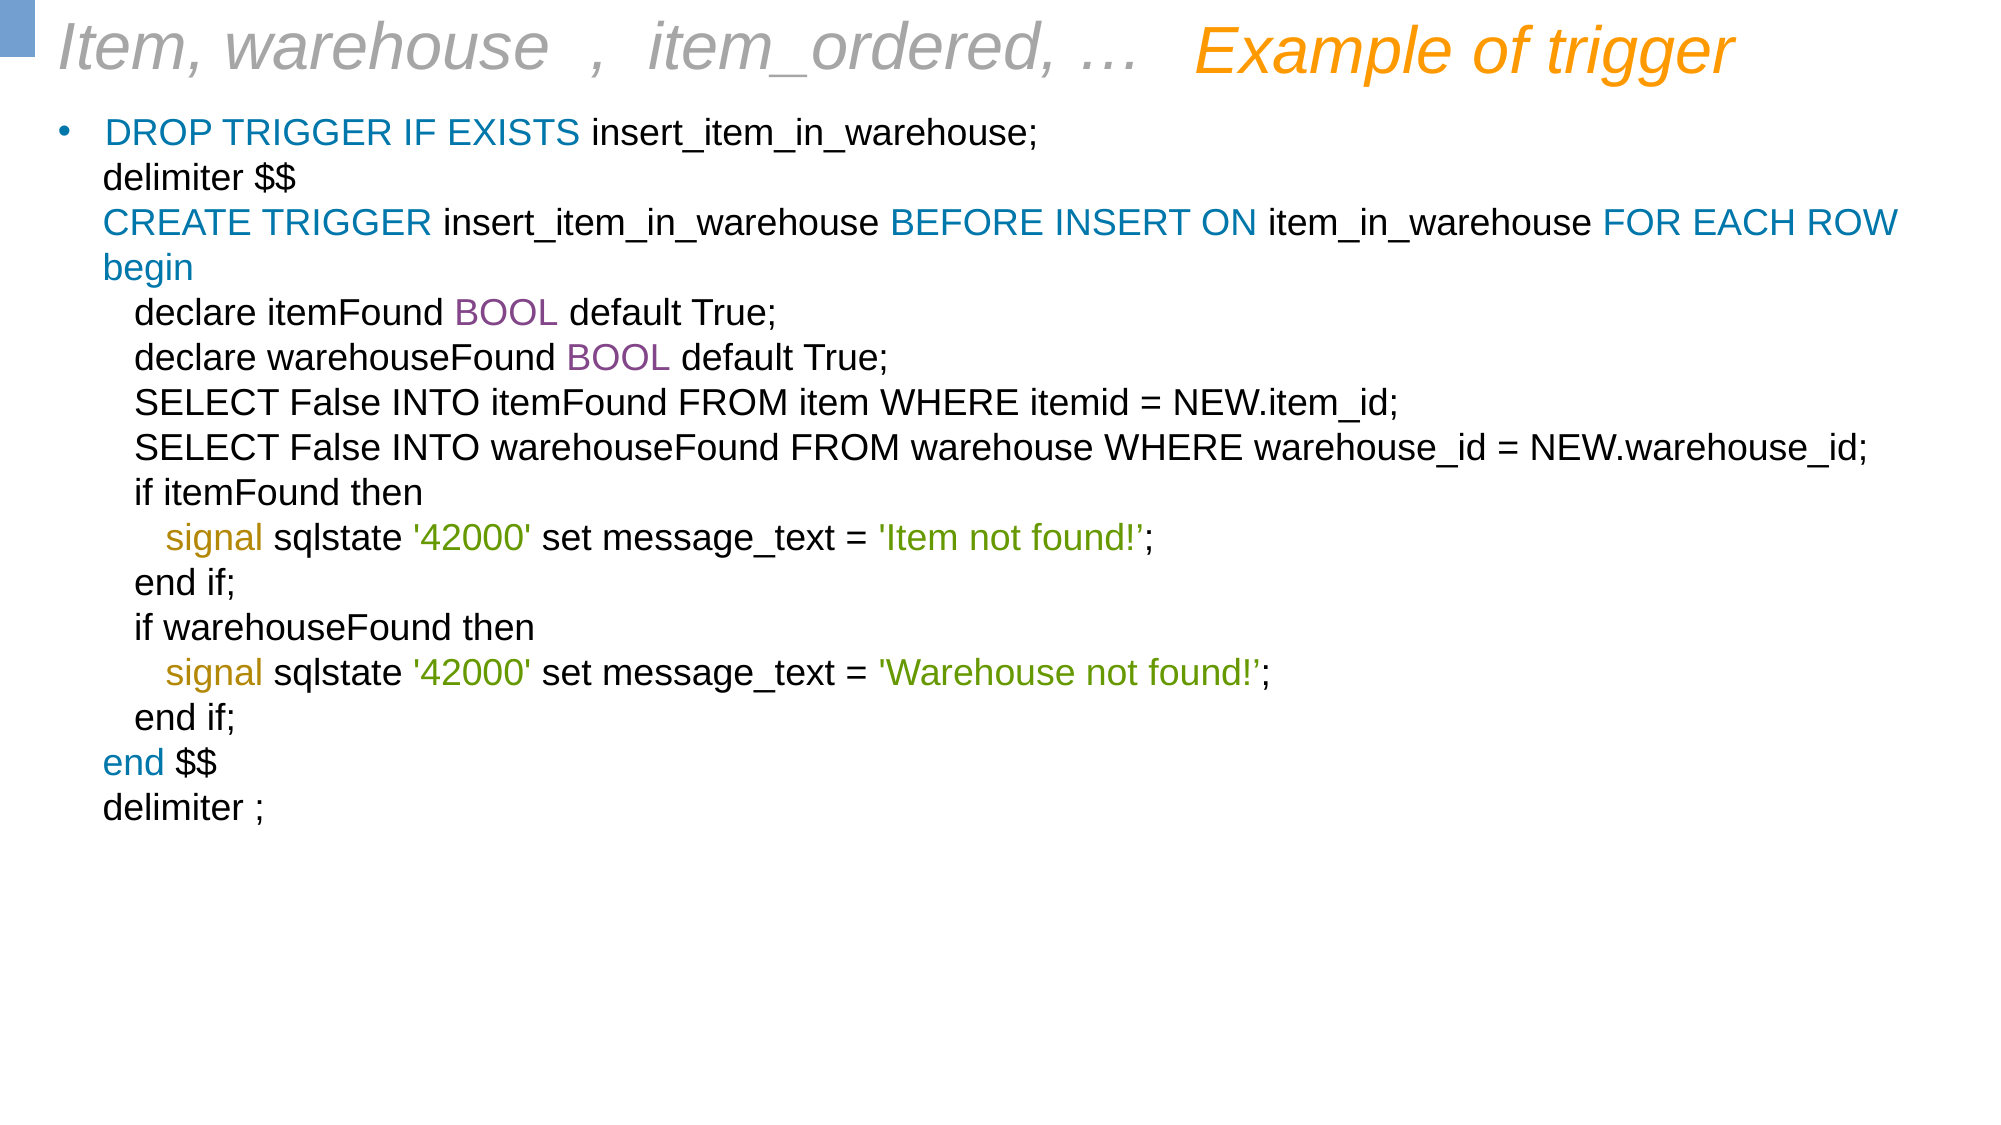

Item, warehouse , item_ordered, …
Example of trigger
DROP TRIGGER IF EXISTS insert_item_in_warehouse;
delimiter $$
CREATE TRIGGER insert_item_in_warehouse BEFORE INSERT ON item_in_warehouse FOR EACH ROW
begin
   declare itemFound BOOL default True;
   declare warehouseFound BOOL default True;
   SELECT False INTO itemFound FROM item WHERE itemid = NEW.item_id;
   SELECT False INTO warehouseFound FROM warehouse WHERE warehouse_id = NEW.warehouse_id;
   if itemFound then
      signal sqlstate '42000' set message_text = 'Item not found!’;
   end if;
   if warehouseFound then
      signal sqlstate '42000' set message_text = 'Warehouse not found!’;
   end if;
end $$
delimiter ;